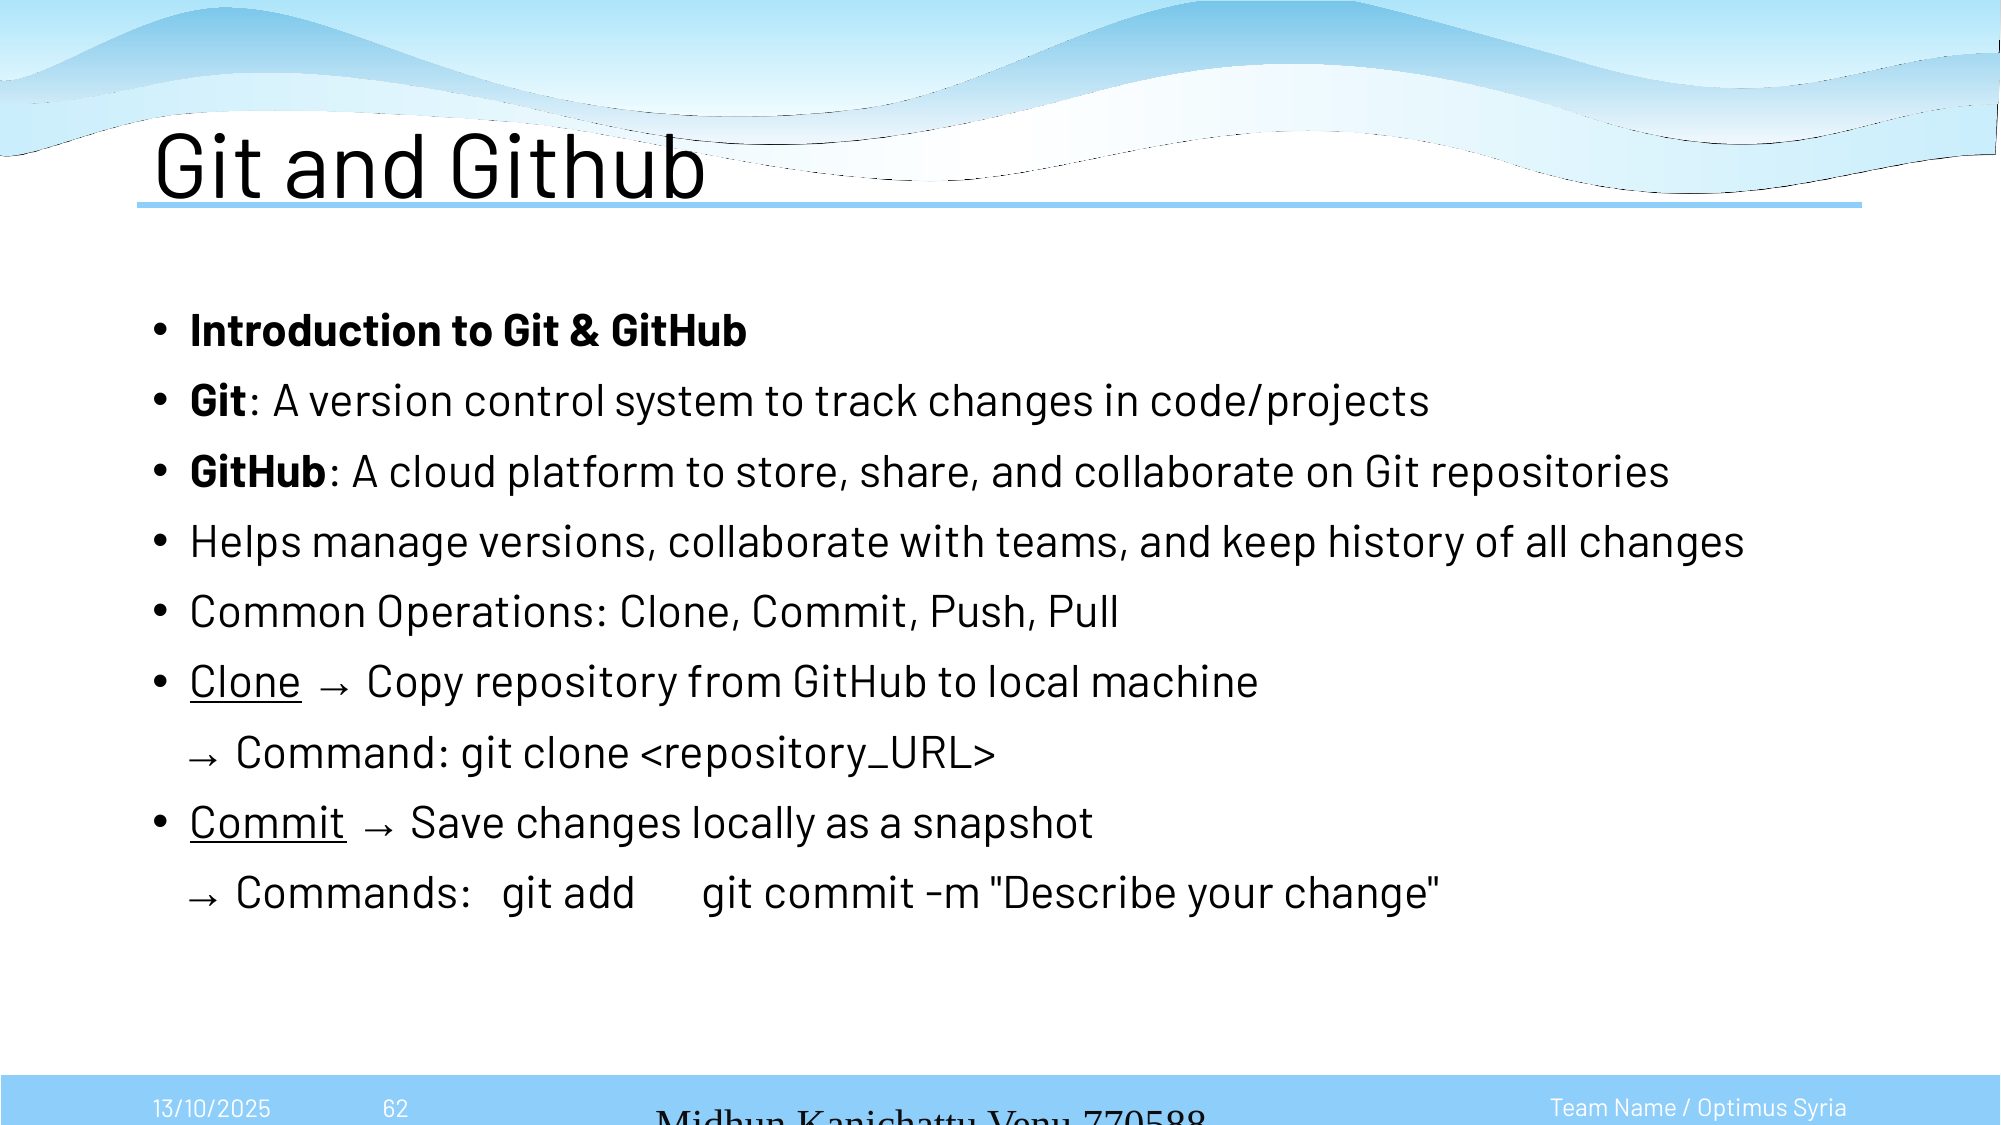

# Git and Github
Introduction to Git & GitHub
Git: A version control system to track changes in code/projects
GitHub: A cloud platform to store, share, and collaborate on Git repositories
Helps manage versions, collaborate with teams, and keep history of all changes
Common Operations: Clone, Commit, Push, Pull
Clone → Copy repository from GitHub to local machine
   → Command: git clone <repository_URL>
Commit → Save changes locally as a snapshot
   → Commands:   git add       git commit -m "Describe your change"

Team Name / Optimus Syria
13/10/2025
62
Midhun Kanichattu Venu 770588